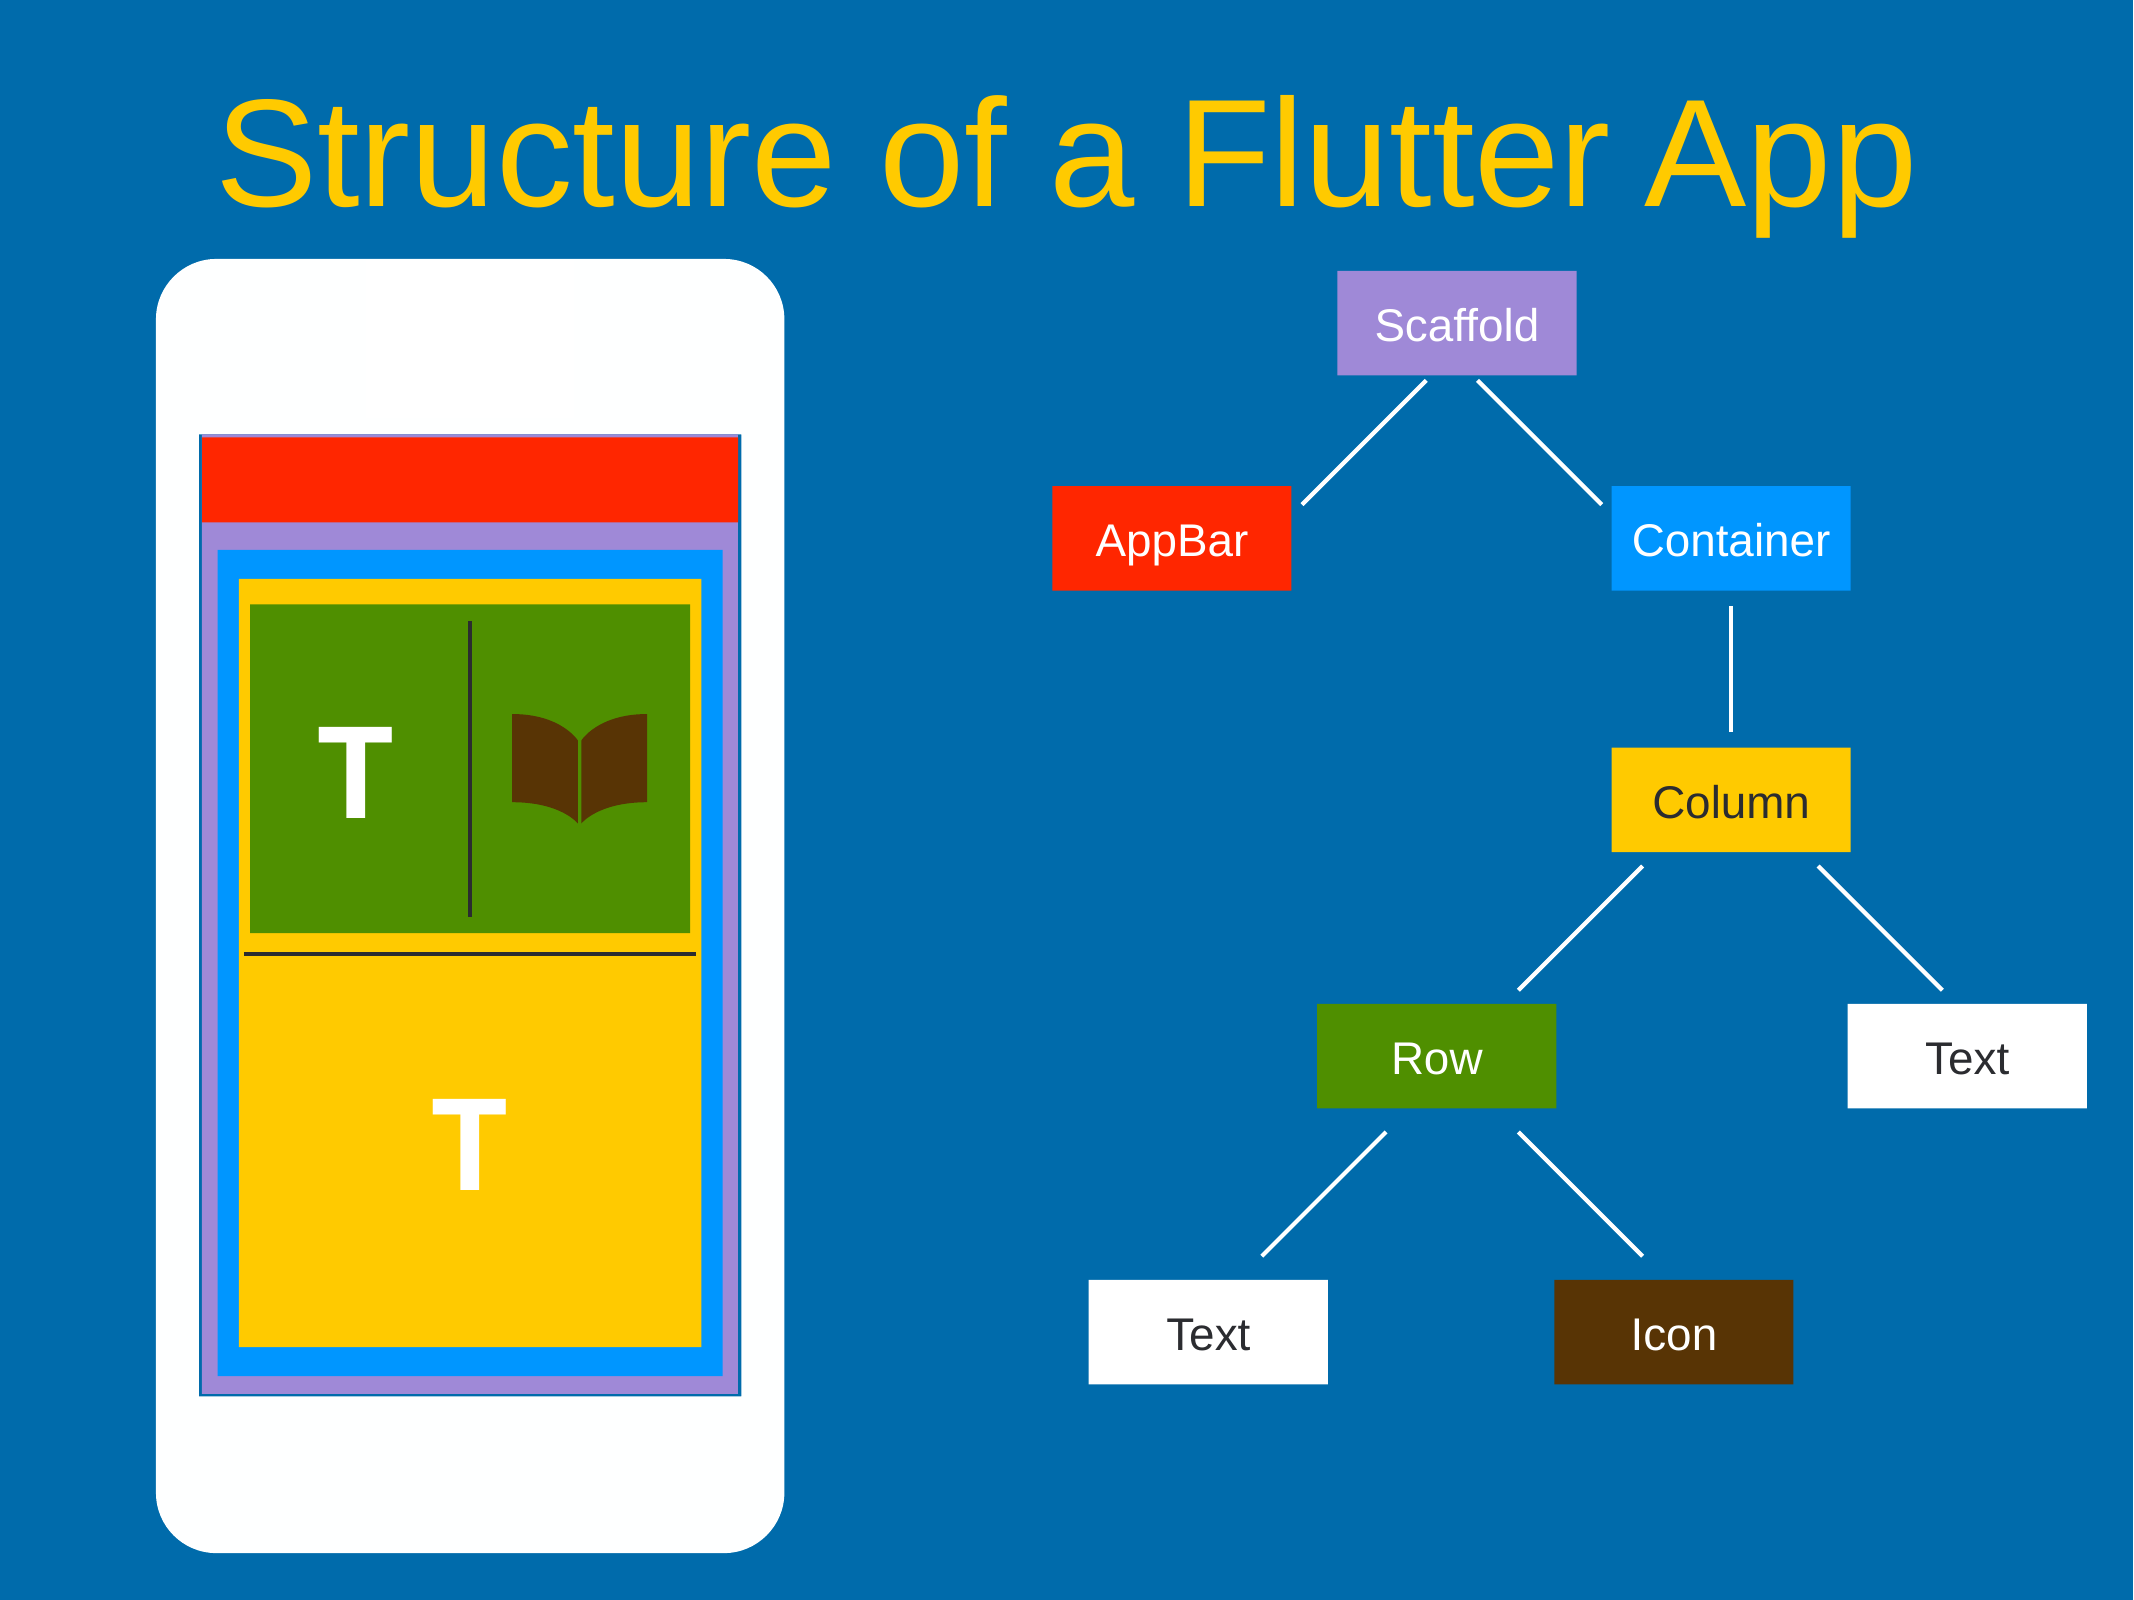

# Structure of a Flutter App

Scaffold

AppBar
Container

T

Column

Row
Text
T

Text
Icon